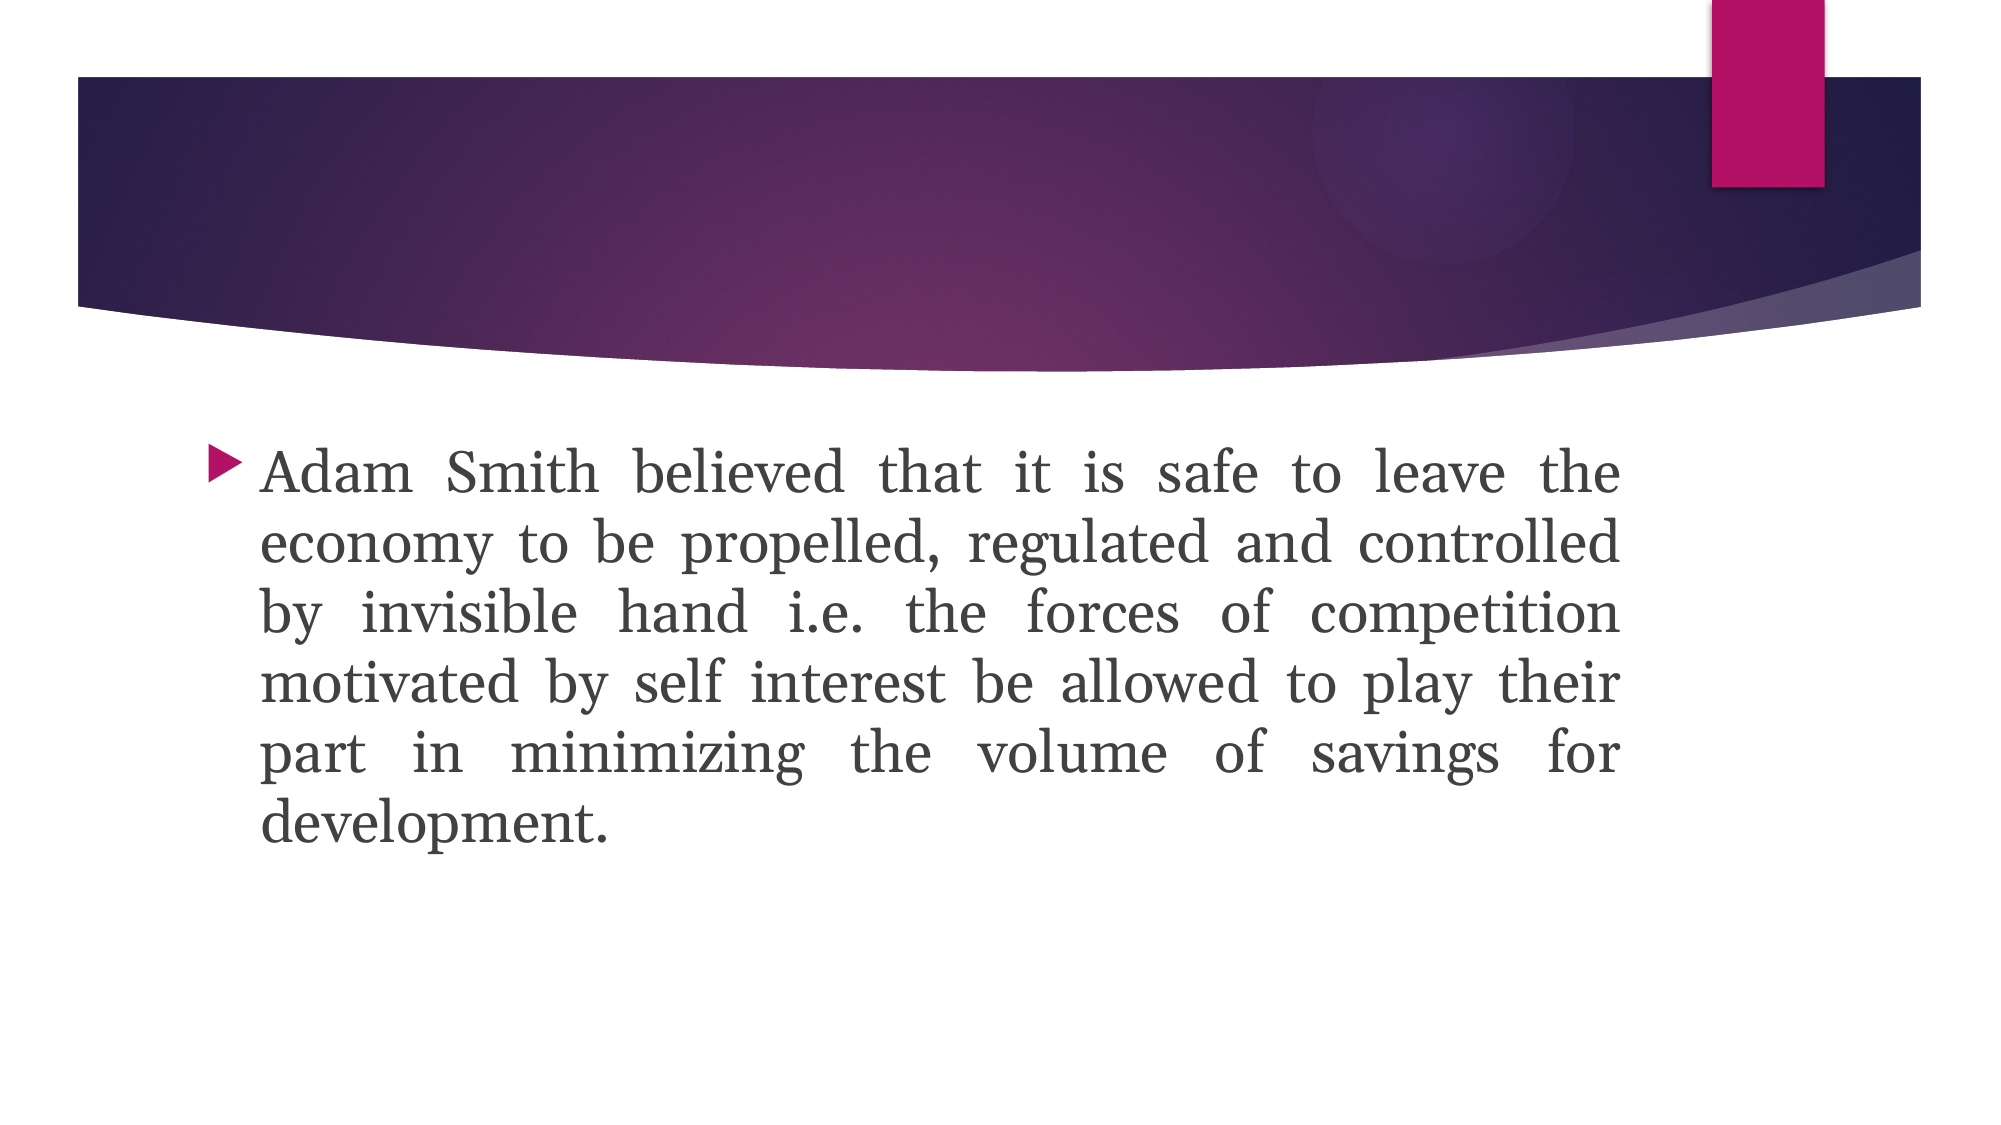

#
Adam Smith believed that it is safe to leave the economy to be propelled, regulated and controlled by invisible hand i.e. the forces of competition motivated by self interest be allowed to play their part in minimizing the volume of savings for development.